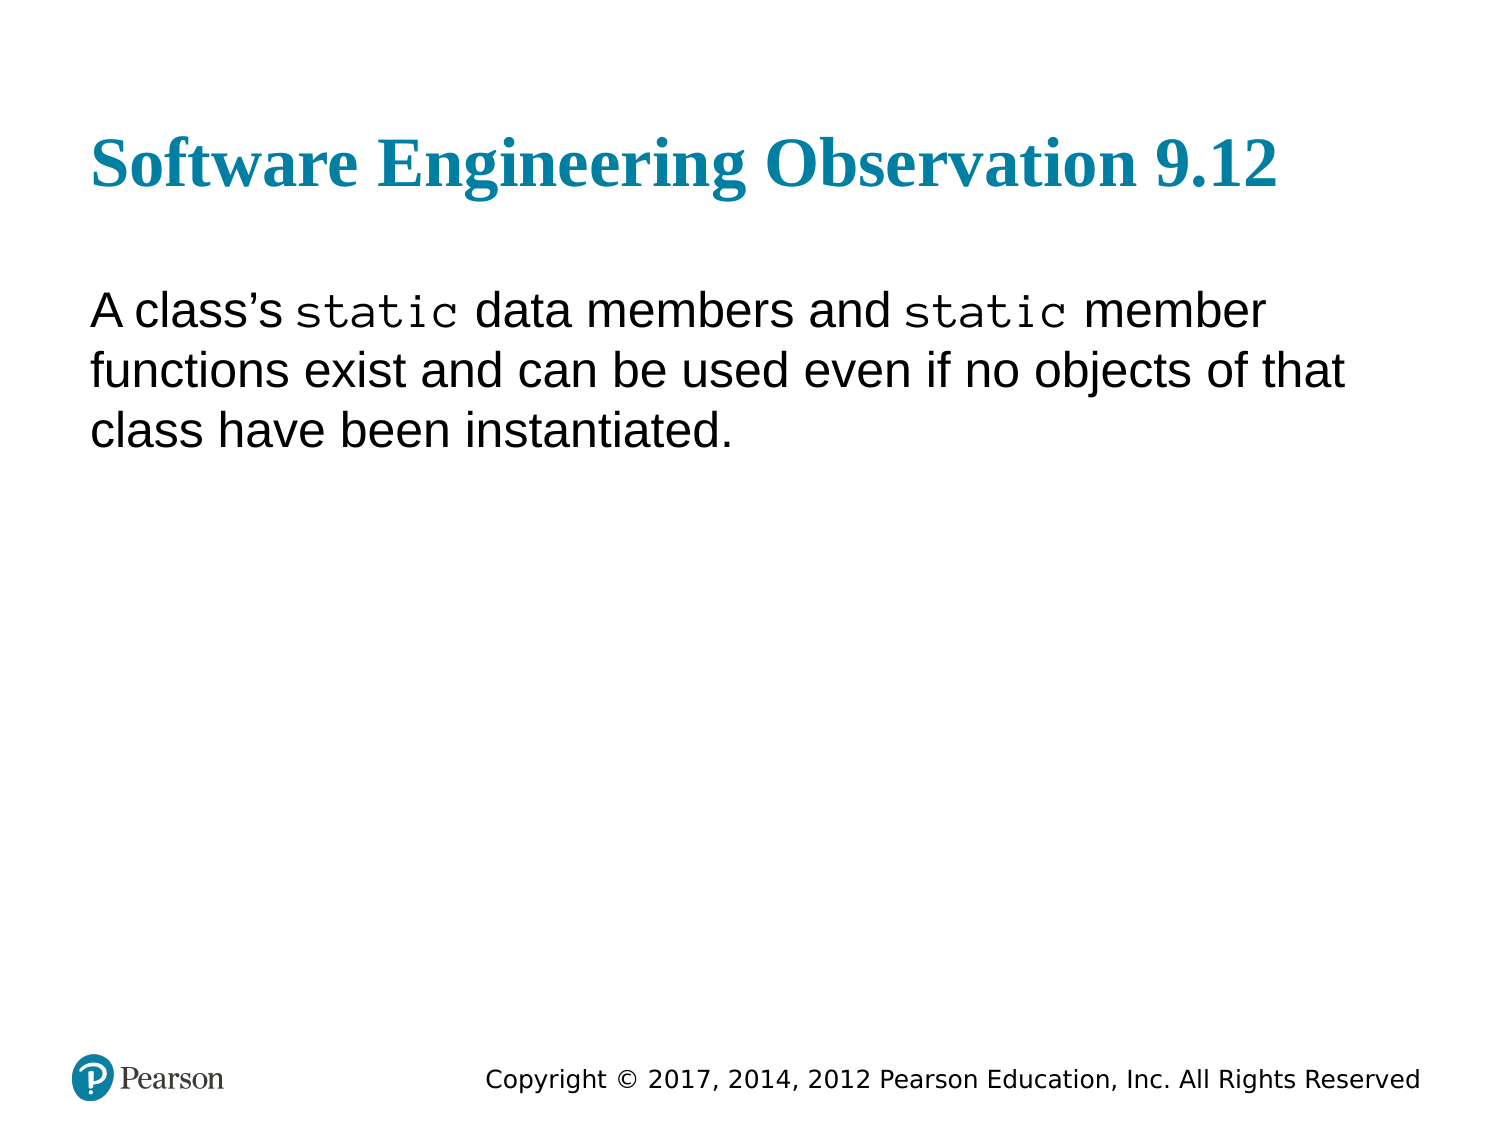

# Software Engineering Observation 9.12
A class’s static data members and static member functions exist and can be used even if no objects of that class have been instantiated.